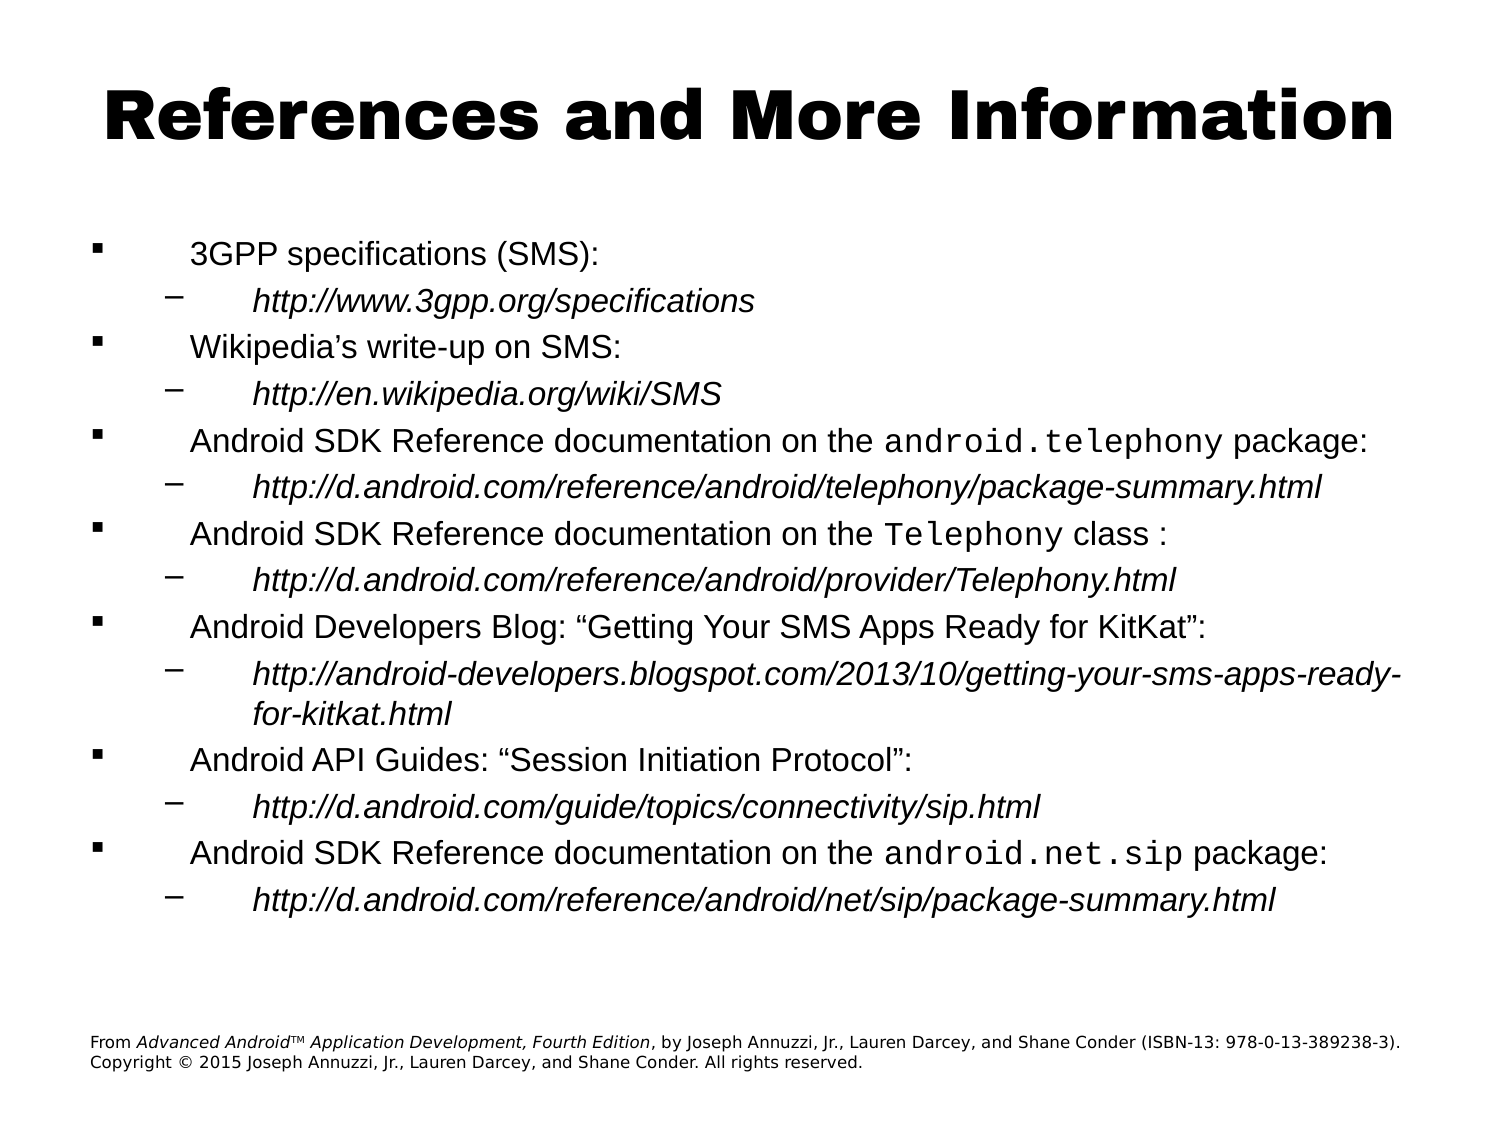

# References and More Information
3GPP specifications (SMS):
http://www.3gpp.org/specifications
Wikipedia’s write-up on SMS:
http://en.wikipedia.org/wiki/SMS
Android SDK Reference documentation on the android.telephony package:
http://d.android.com/reference/android/telephony/package-summary.html
Android SDK Reference documentation on the Telephony class :
http://d.android.com/reference/android/provider/Telephony.html
Android Developers Blog: “Getting Your SMS Apps Ready for KitKat”:
http://android-developers.blogspot.com/2013/10/getting-your-sms-apps-ready-for-kitkat.html
Android API Guides: “Session Initiation Protocol”:
http://d.android.com/guide/topics/connectivity/sip.html
Android SDK Reference documentation on the android.net.sip package:
http://d.android.com/reference/android/net/sip/package-summary.html
From Advanced AndroidTM Application Development, Fourth Edition, by Joseph Annuzzi, Jr., Lauren Darcey, and Shane Conder (ISBN-13: 978-0-13-389238-3). Copyright © 2015 Joseph Annuzzi, Jr., Lauren Darcey, and Shane Conder. All rights reserved.